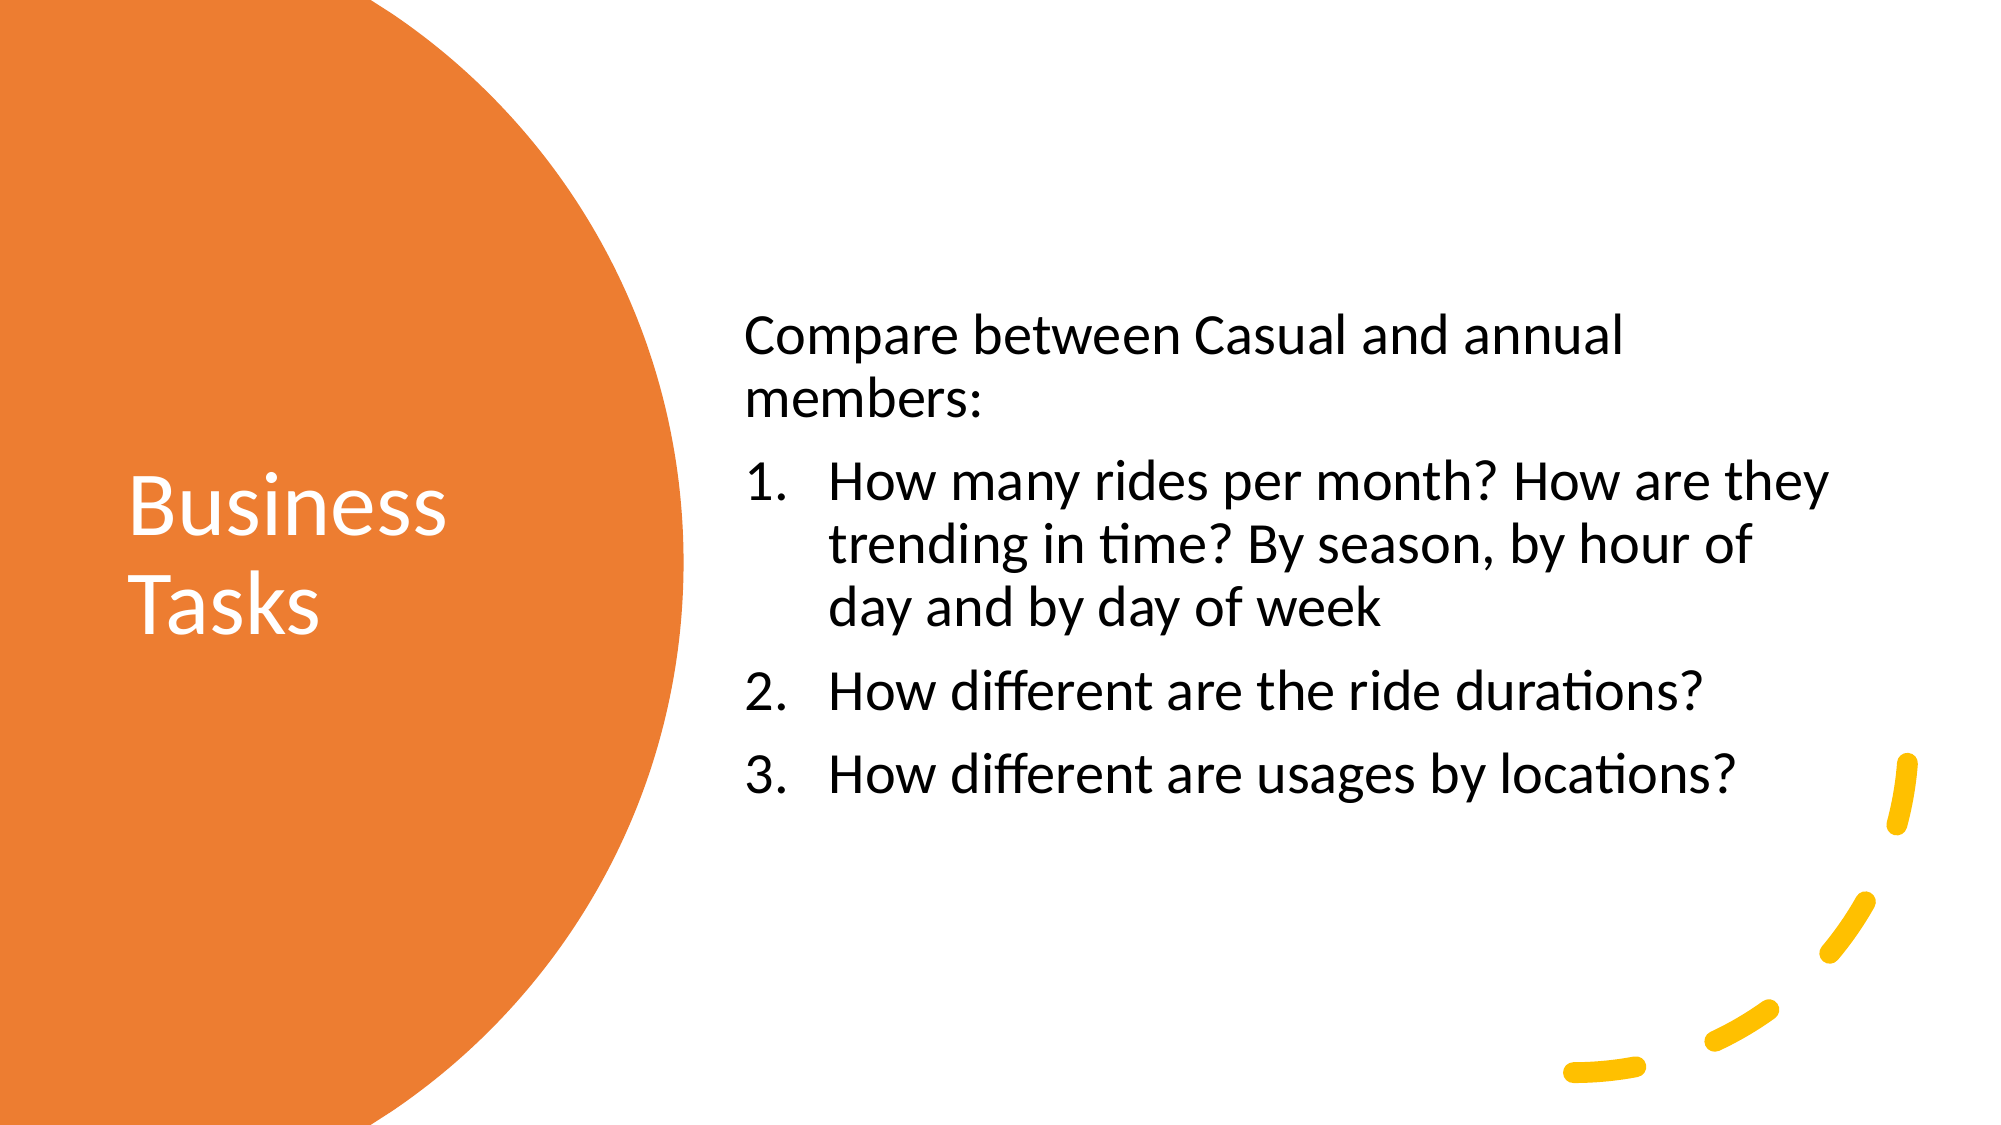

Compare between Casual and annual members:
How many rides per month? How are they trending in time? By season, by hour of day and by day of week
How different are the ride durations?
How different are usages by locations?
# Business Tasks